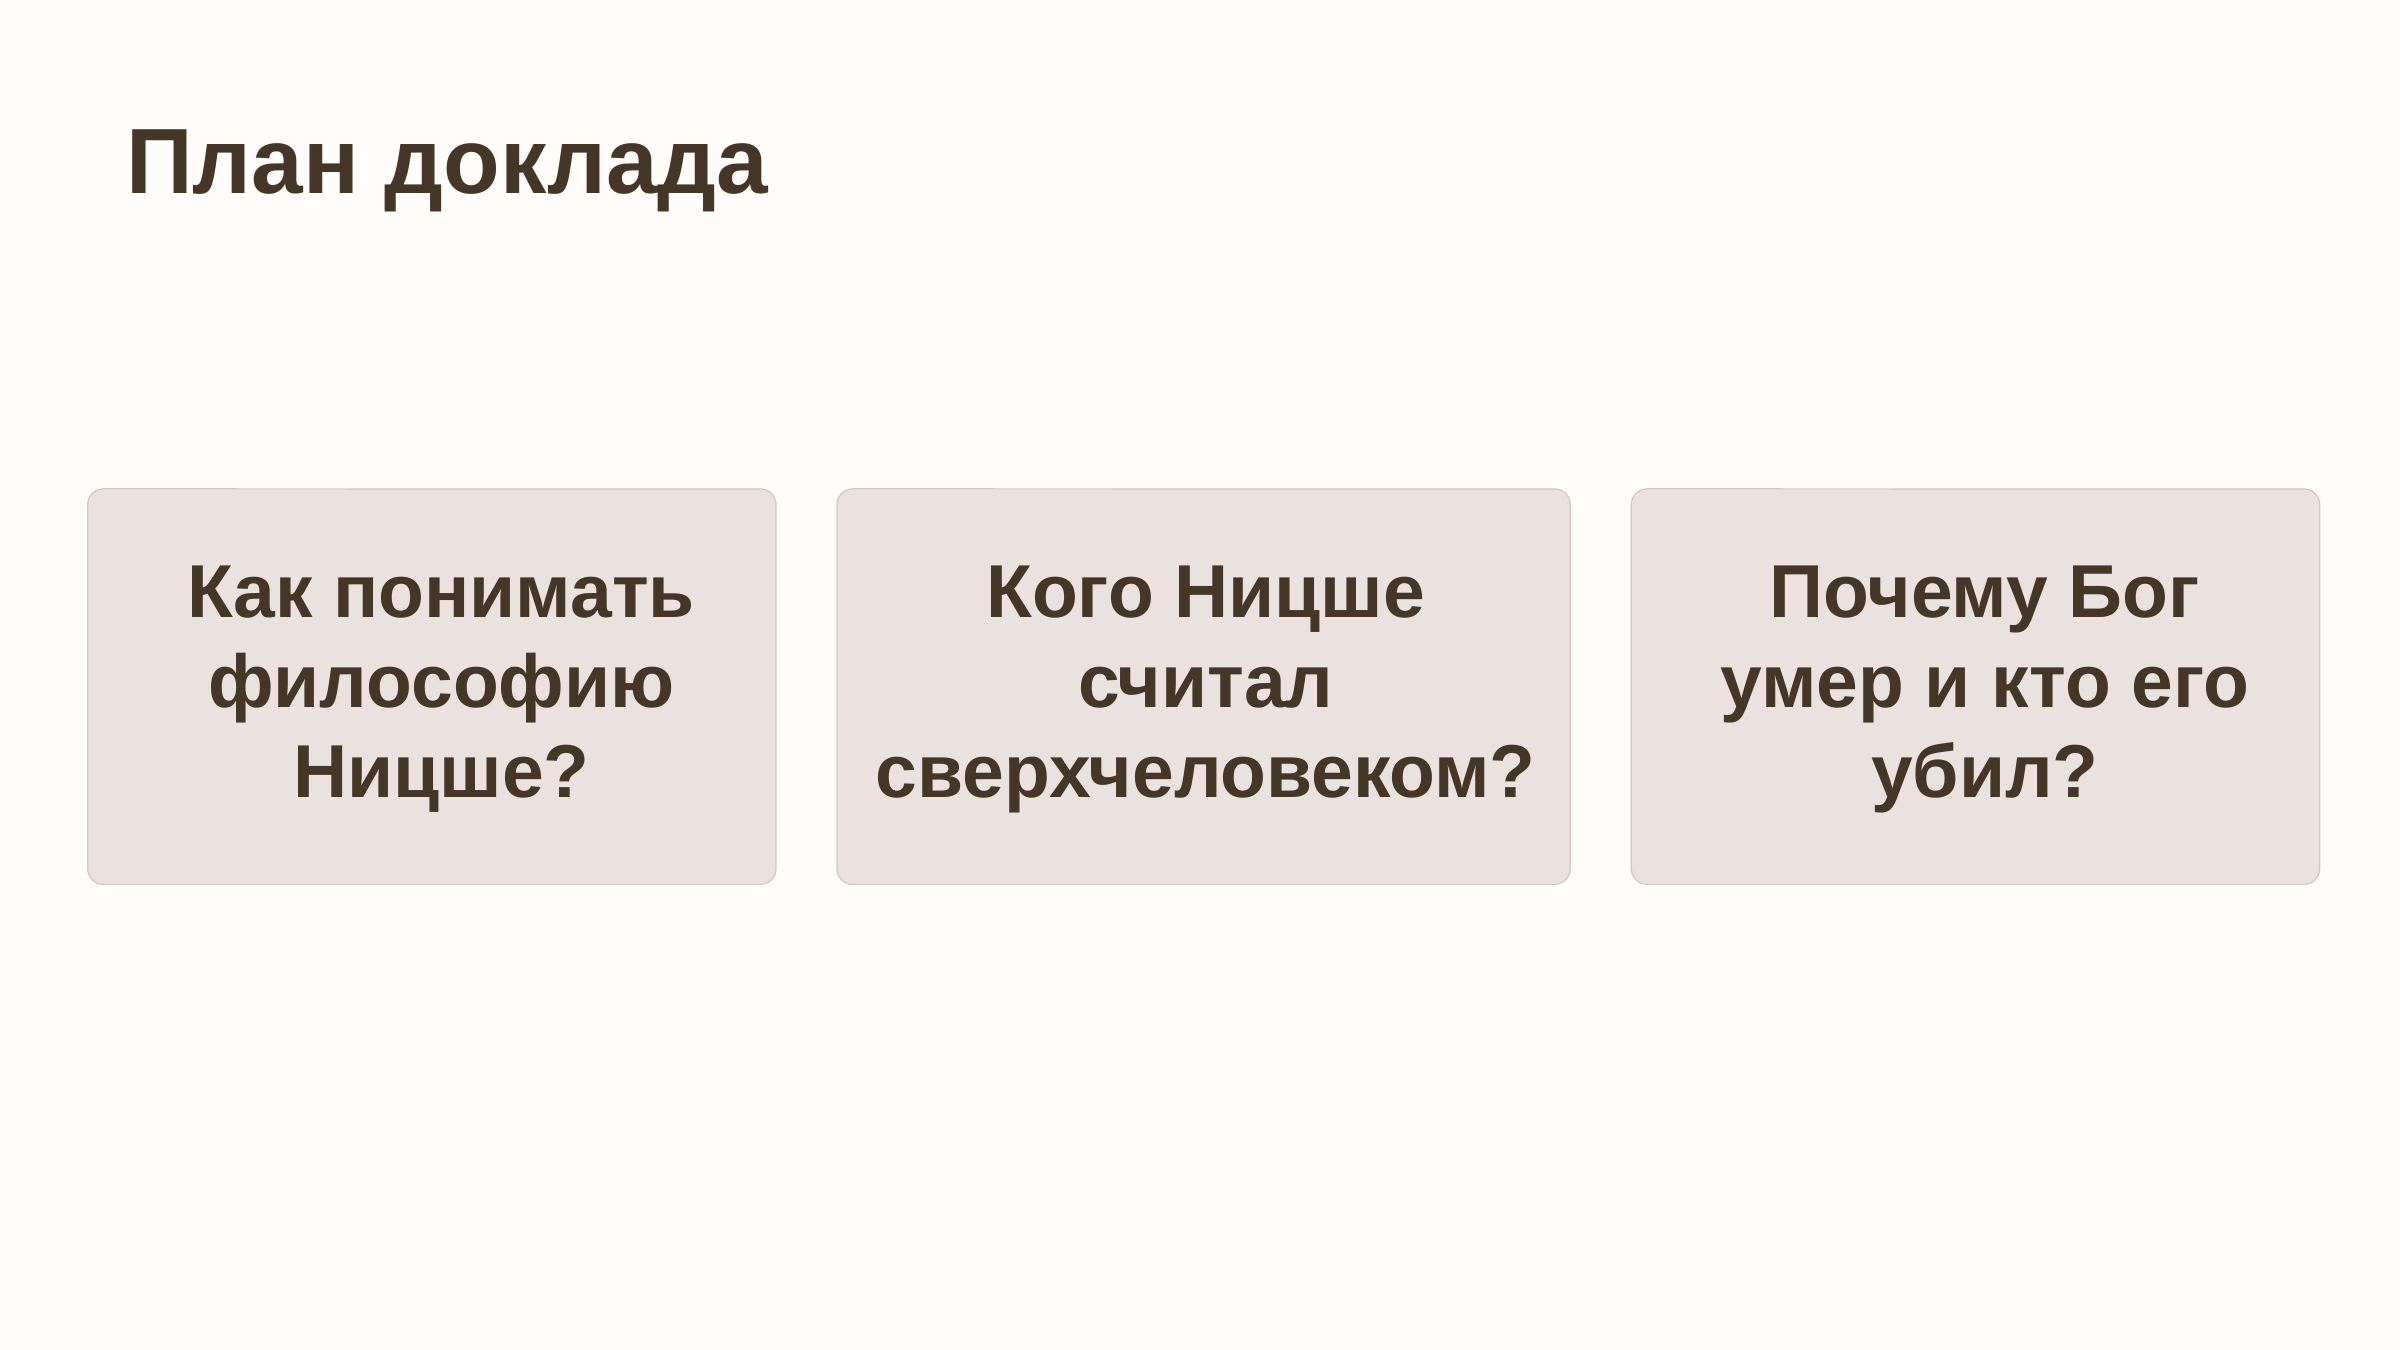

План доклада

Как понимать философию Ницше?
Кого Ницше считал сверхчеловеком?
Почему Бог умер и кто его убил?